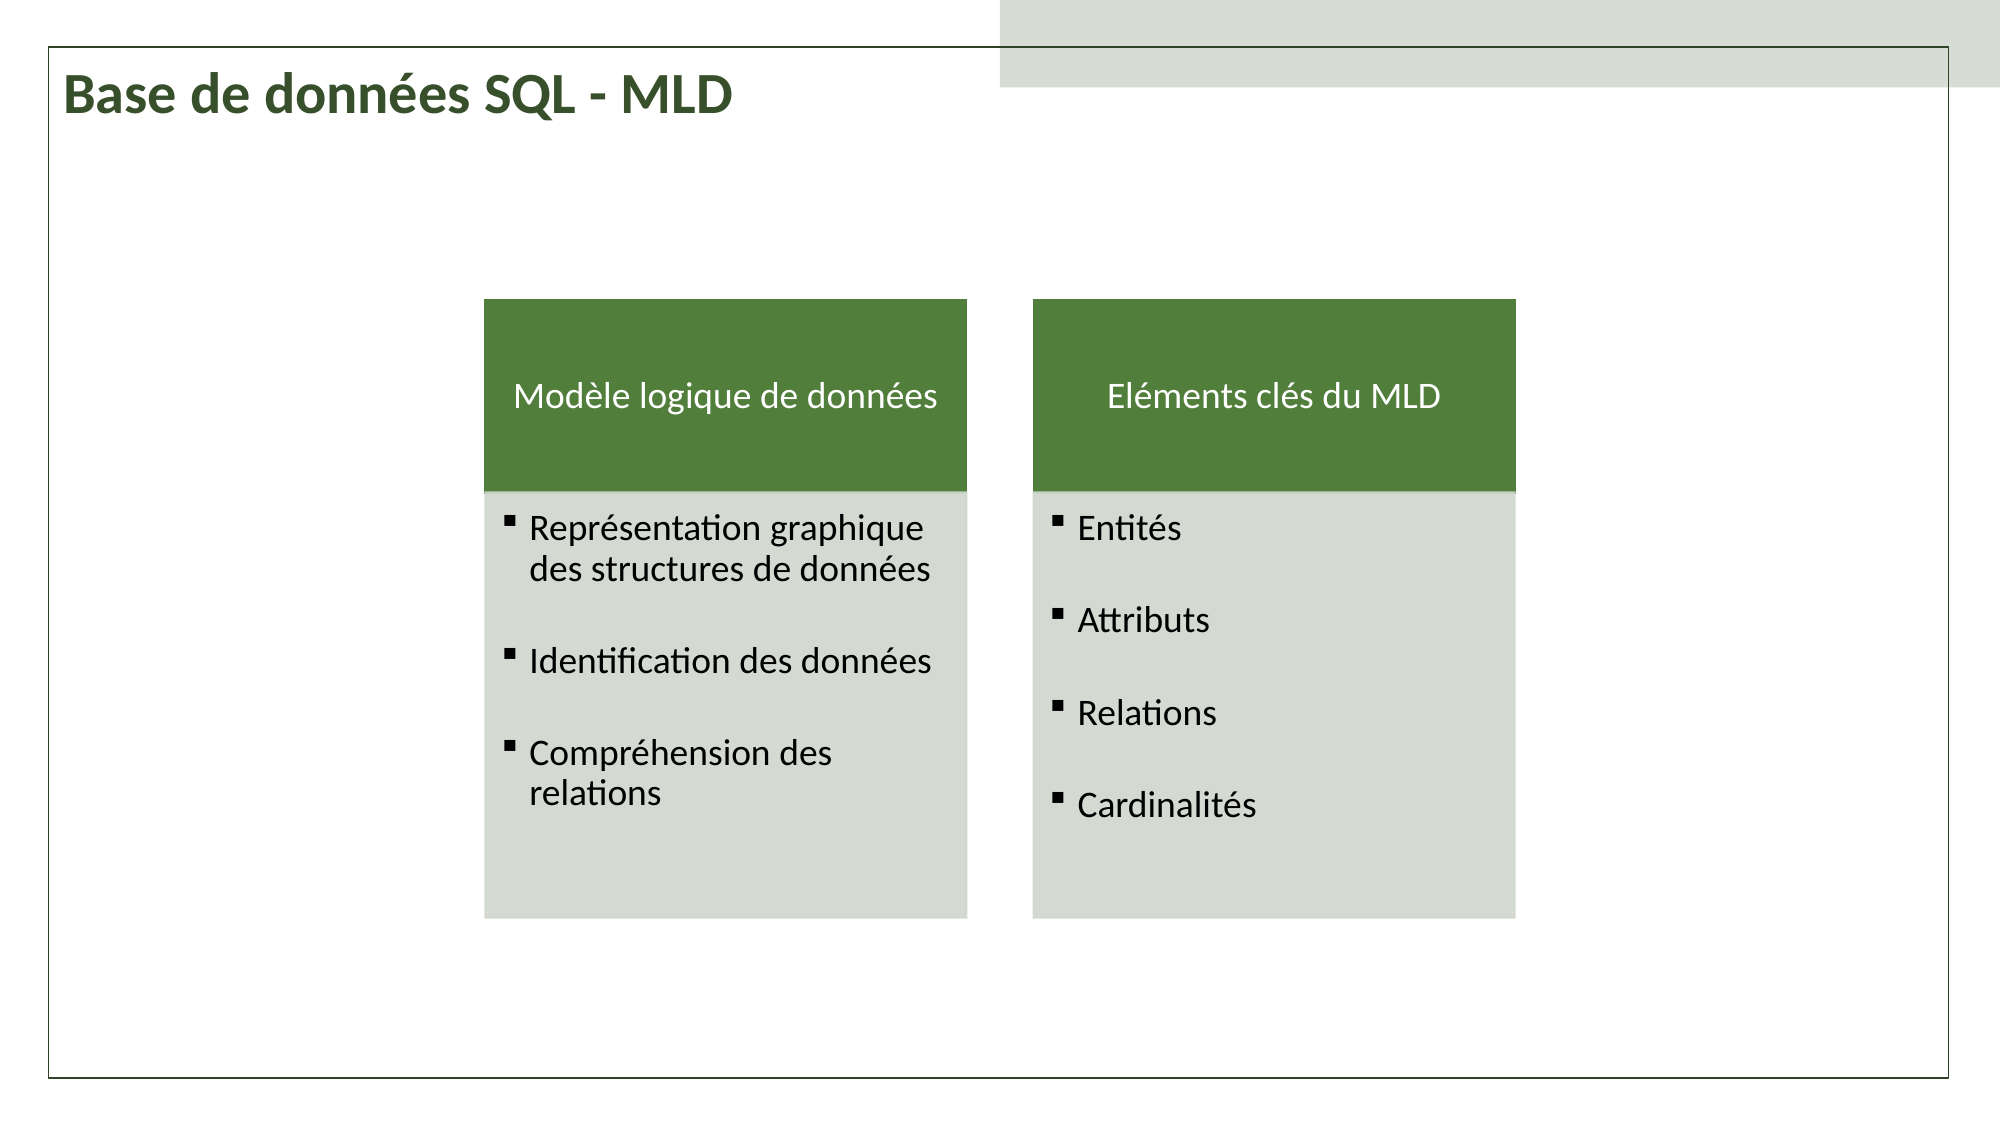

Base de données SQL - MLD
Modèle logique de données
Représentation graphique des structures de données

Identification des données

Compréhension des relations
Eléments clés du MLD
Entités

Attributs

Relations

Cardinalités